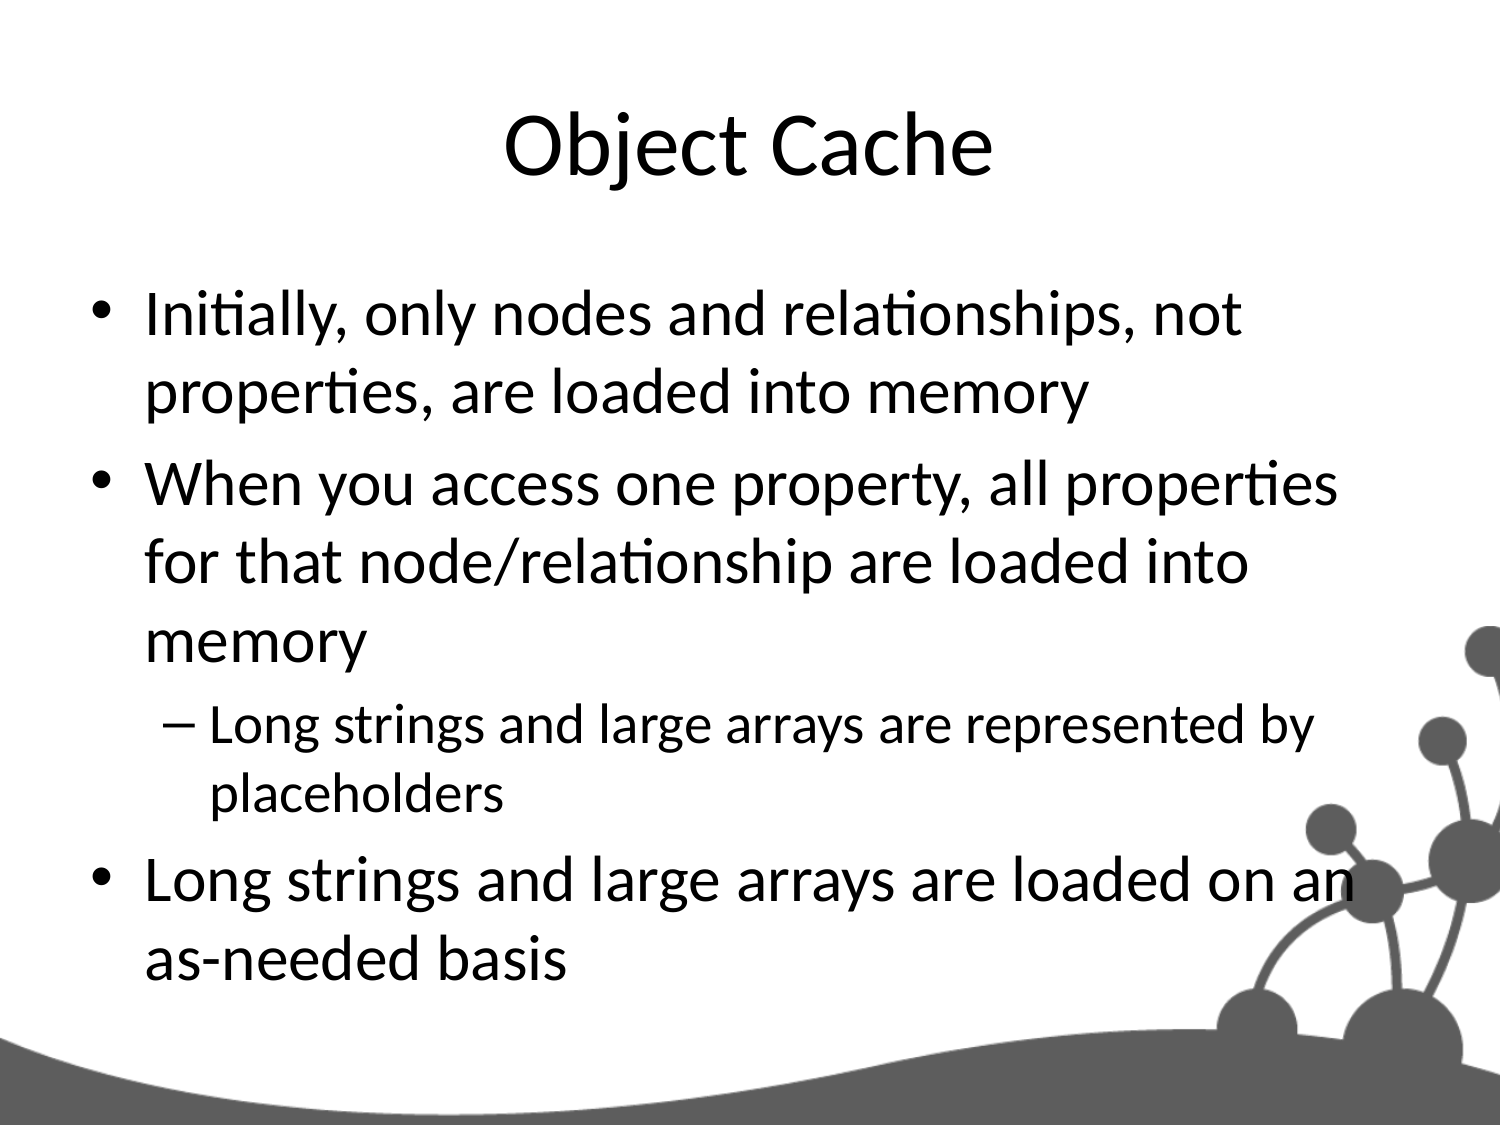

# Object Cache
Initially, only nodes and relationships, not properties, are loaded into memory
When you access one property, all properties for that node/relationship are loaded into memory
Long strings and large arrays are represented by placeholders
Long strings and large arrays are loaded on an as-needed basis